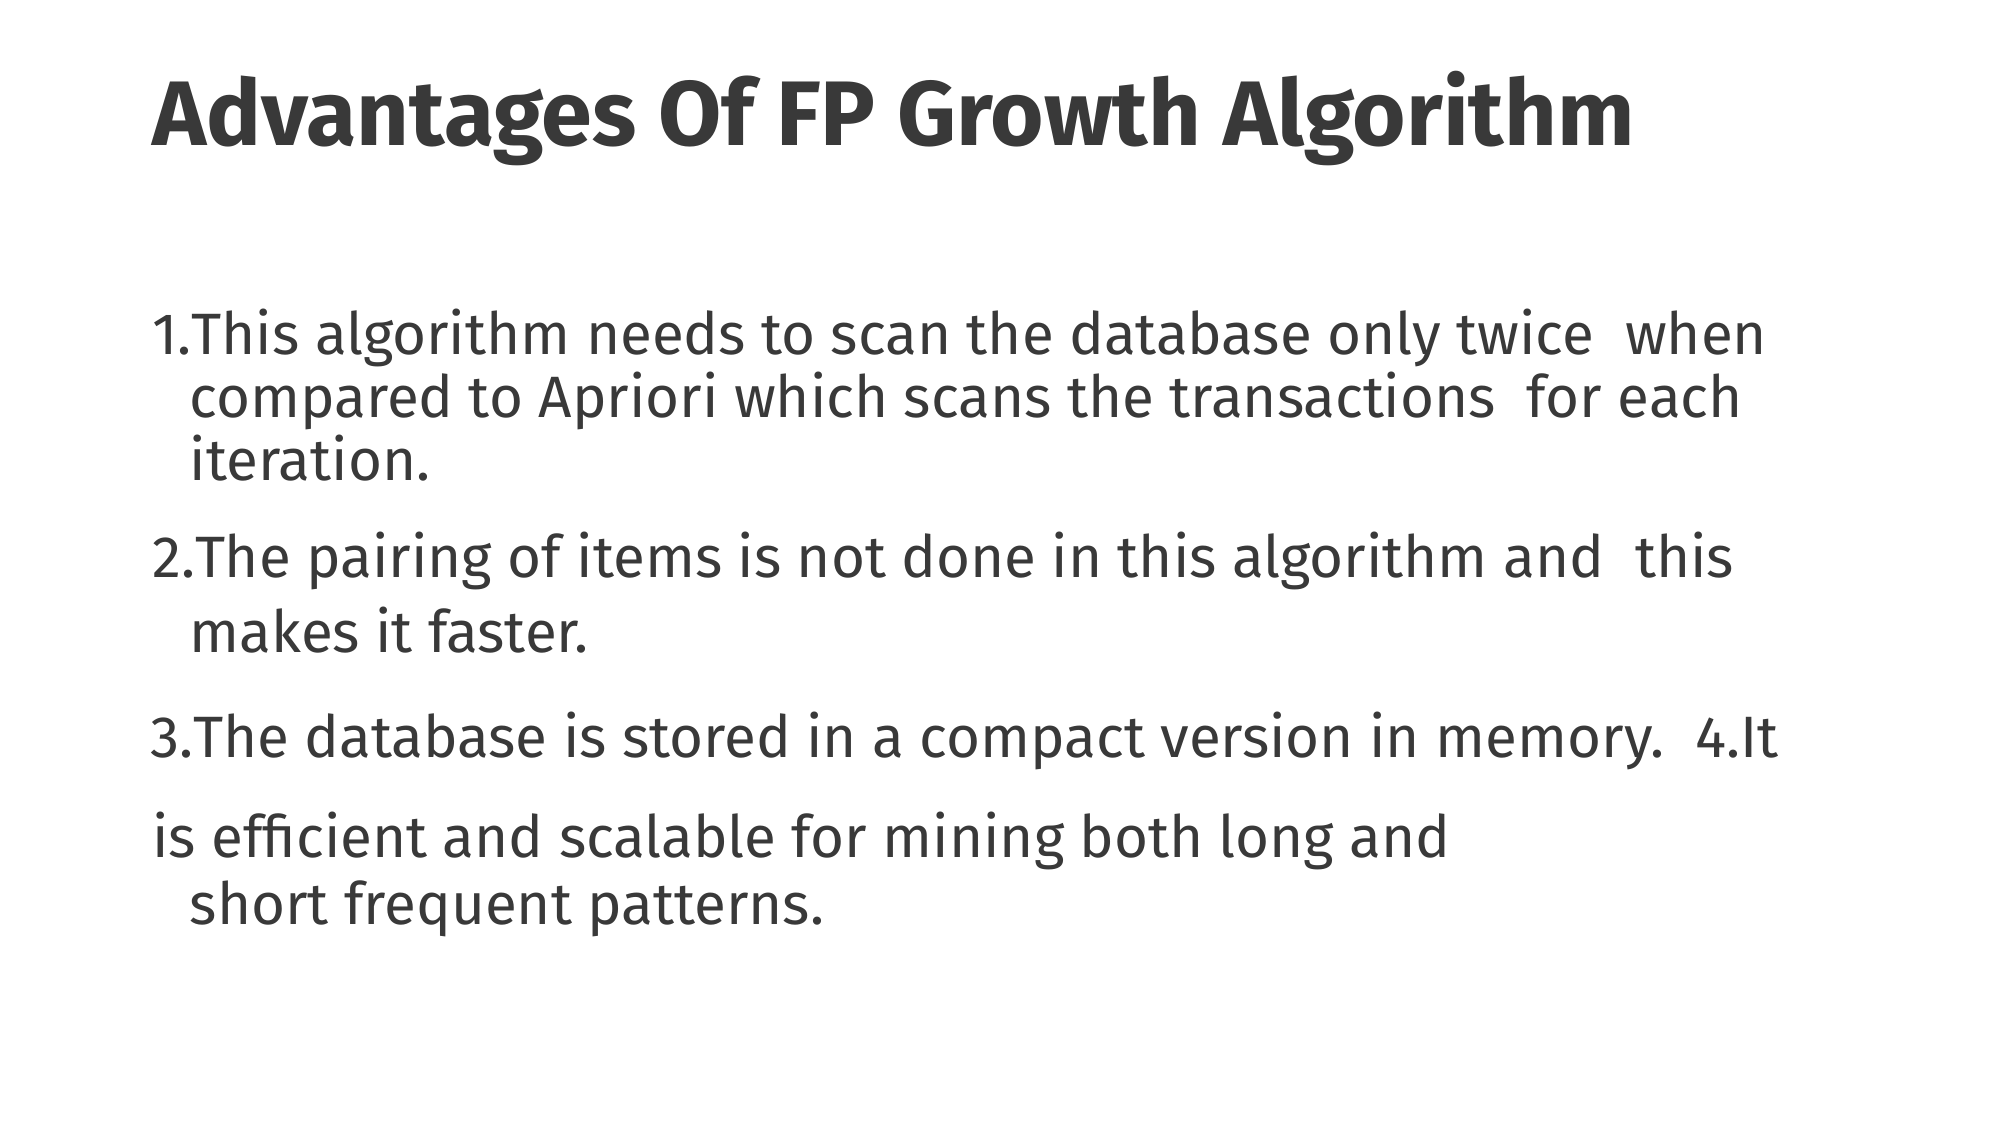

# Advantages Of FP Growth Algorithm
This algorithm needs to scan the database only twice  when compared to Apriori which scans the transactions  for each iteration.
The pairing of items is not done in this algorithm and  this makes it faster.
The database is stored in a compact version in memory.  4.It is efficient and scalable for mining both long and
short frequent patterns.